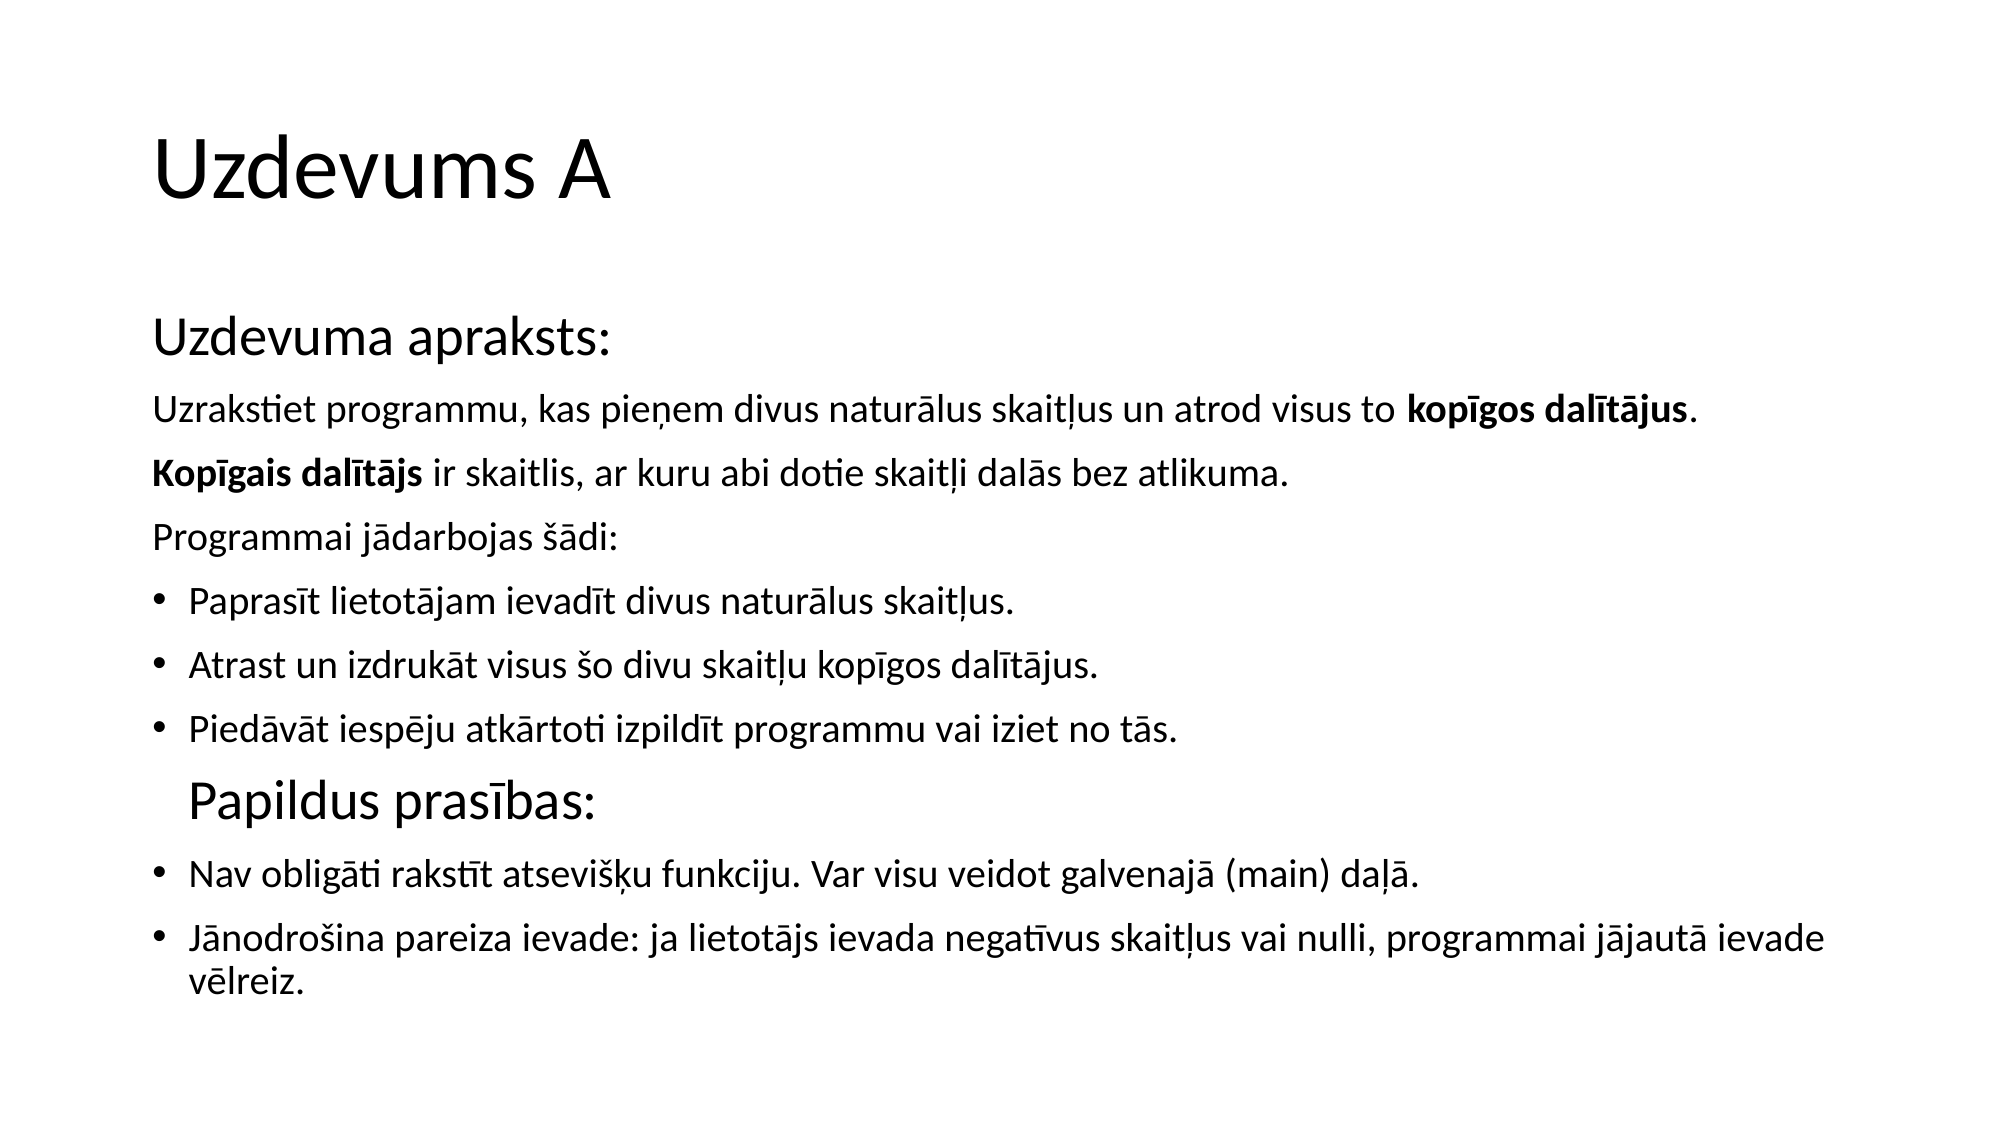

# Uzdevums A
Uzdevuma apraksts:
Uzrakstiet programmu, kas pieņem divus naturālus skaitļus un atrod visus to kopīgos dalītājus.
Kopīgais dalītājs ir skaitlis, ar kuru abi dotie skaitļi dalās bez atlikuma.
Programmai jādarbojas šādi:
Paprasīt lietotājam ievadīt divus naturālus skaitļus.
Atrast un izdrukāt visus šo divu skaitļu kopīgos dalītājus.
Piedāvāt iespēju atkārtoti izpildīt programmu vai iziet no tās.
Papildus prasības:
Nav obligāti rakstīt atsevišķu funkciju. Var visu veidot galvenajā (main) daļā.
Jānodrošina pareiza ievade: ja lietotājs ievada negatīvus skaitļus vai nulli, programmai jājautā ievade vēlreiz.